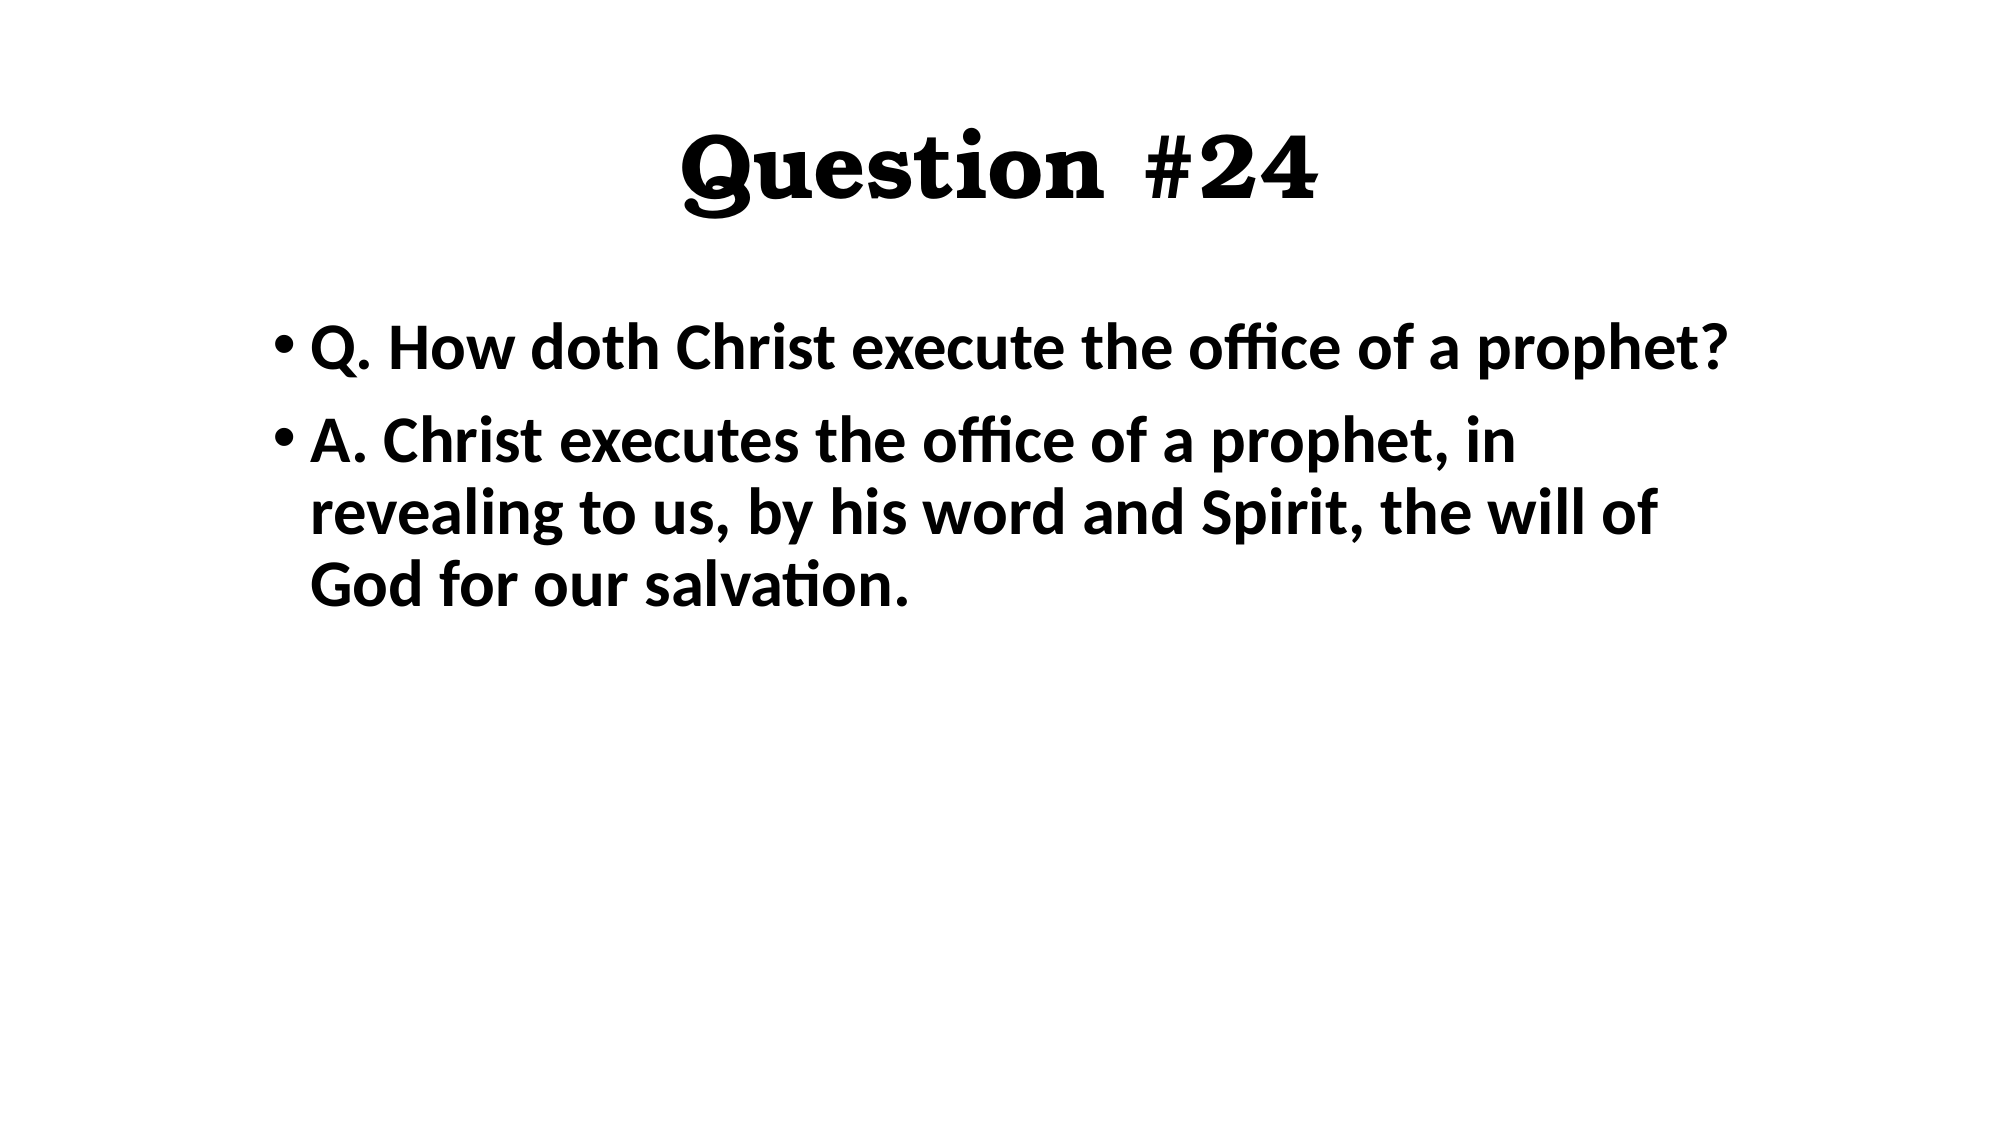

# Question #24
Q. How doth Christ execute the office of a prophet?
A. Christ executes the office of a prophet, in revealing to us, by his word and Spirit, the will of God for our salvation.